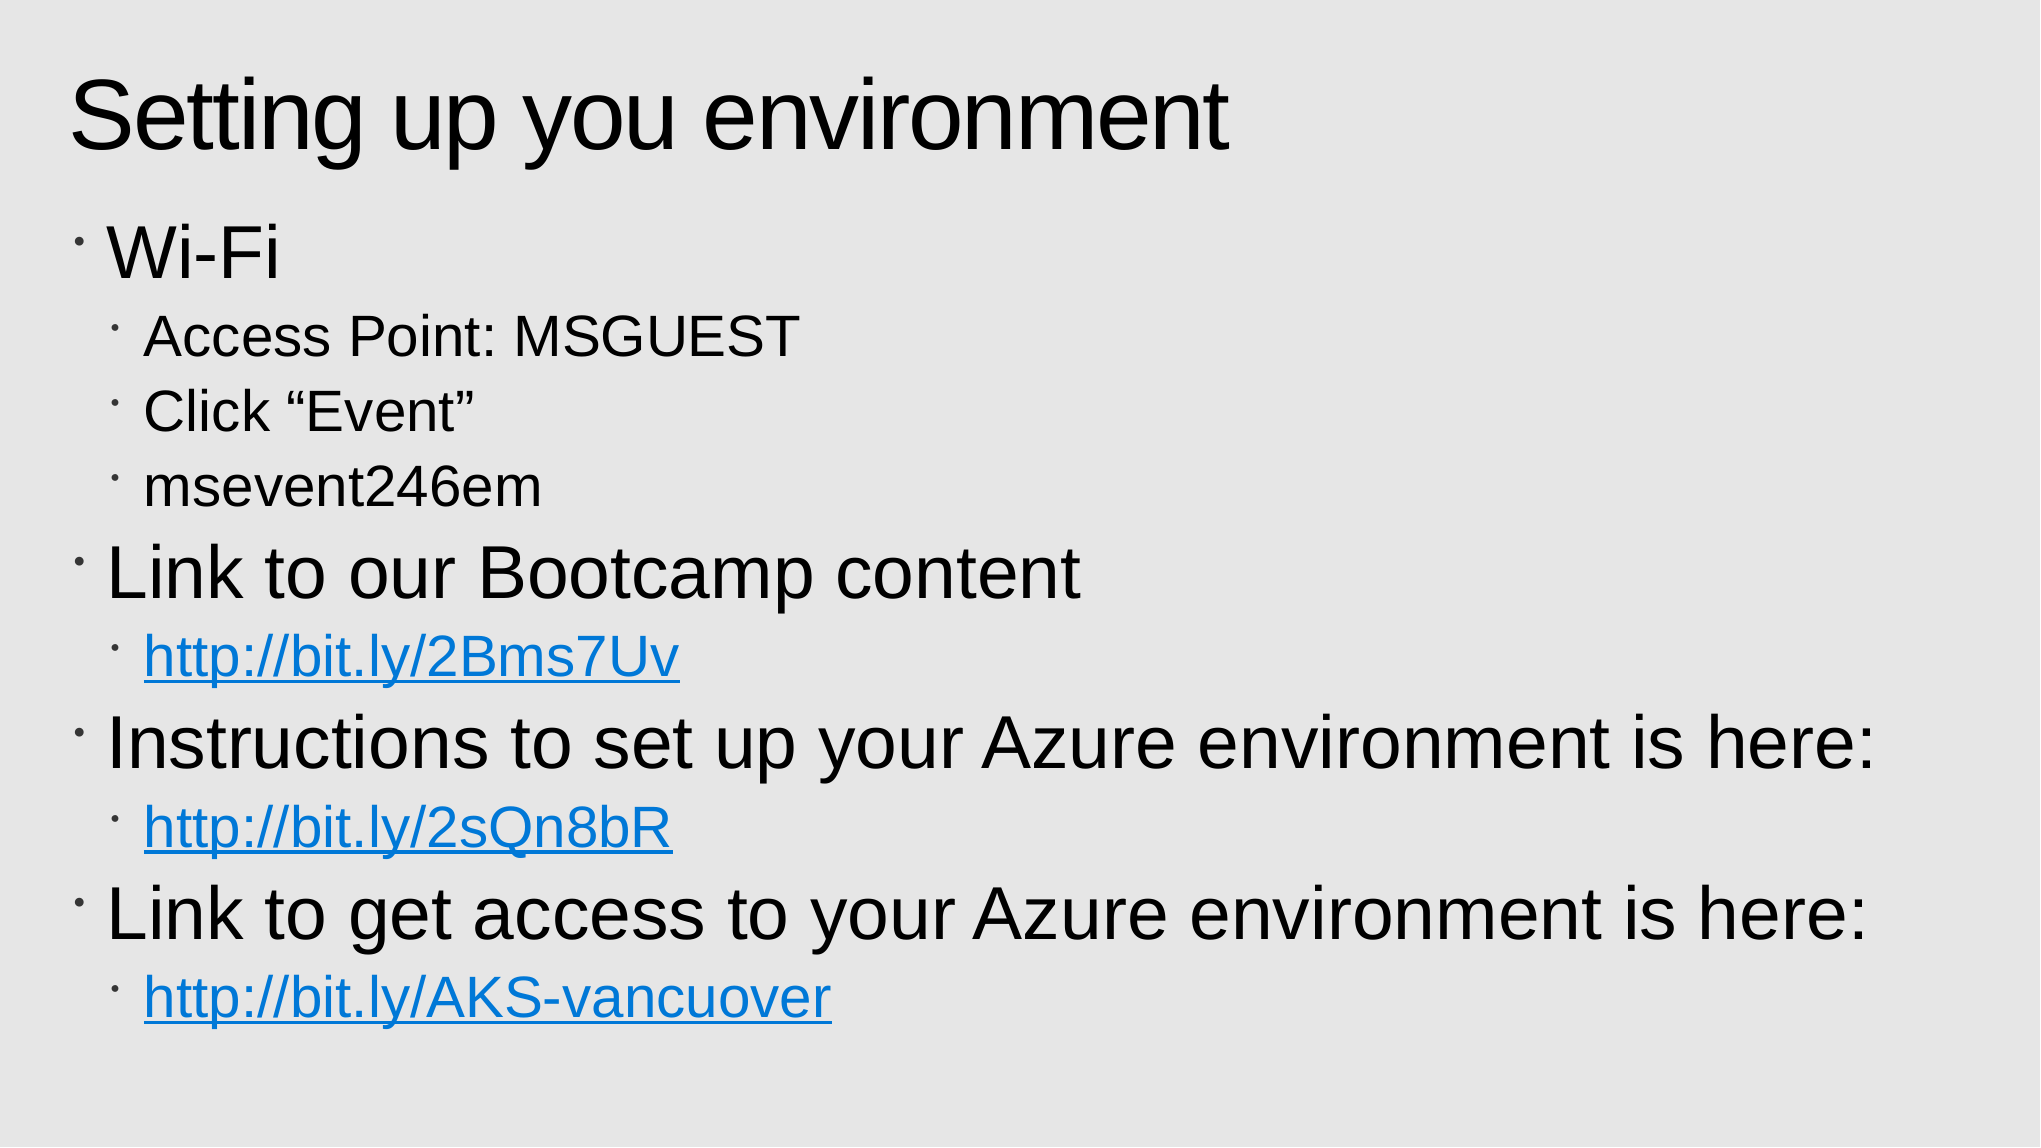

# Setting up you environment
Wi-Fi
Access Point: MSGUEST
Click “Event”
msevent246em
Link to our Bootcamp content
http://bit.ly/2Bms7Uv
Instructions to set up your Azure environment is here:
http://bit.ly/2sQn8bR
Link to get access to your Azure environment is here:
http://bit.ly/AKS-vancuover